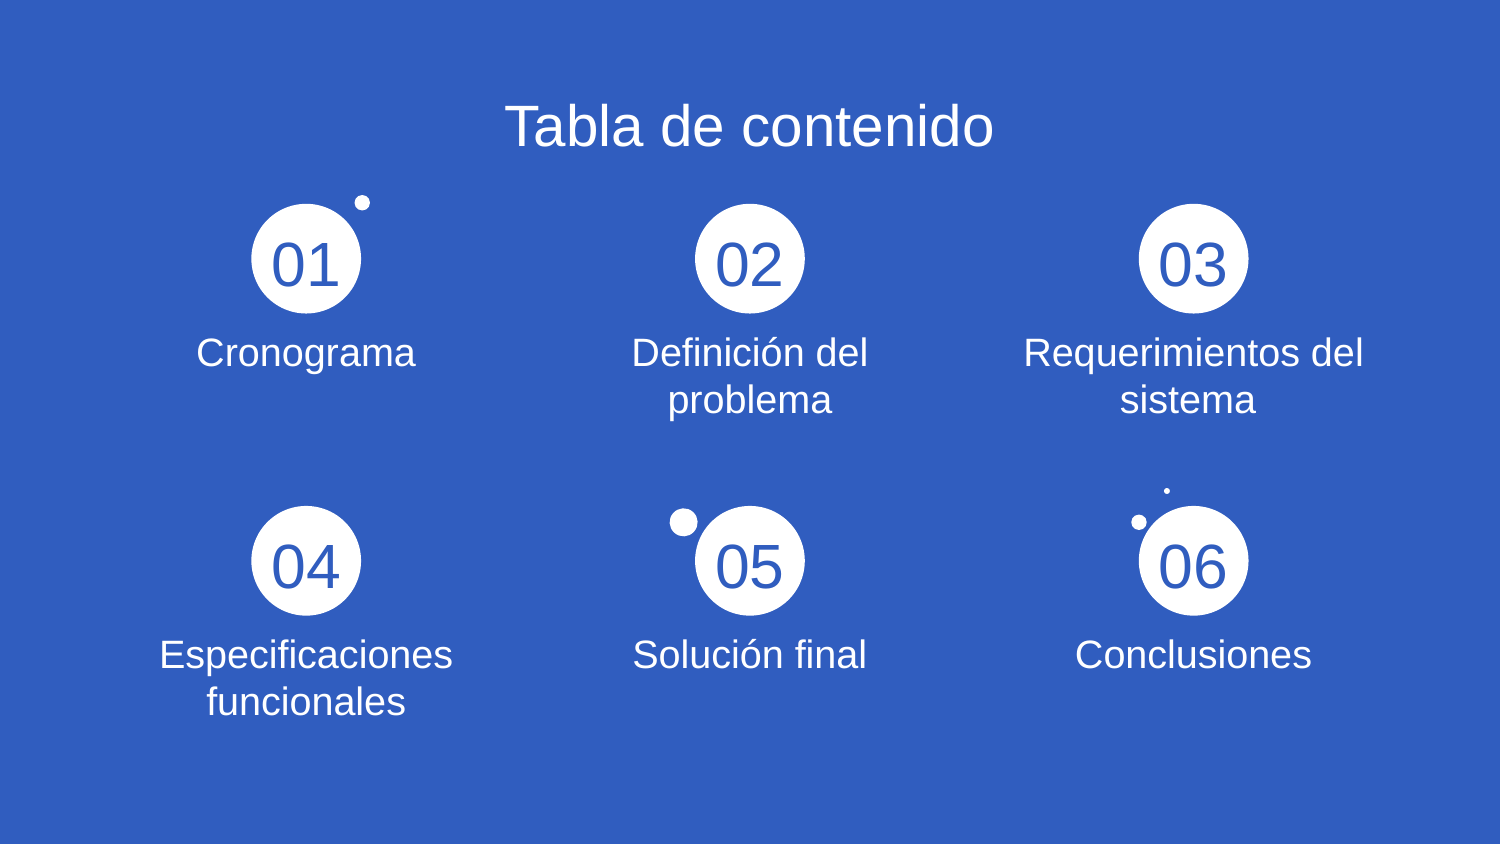

# Tabla de contenido

01

02
03
Cronograma
Definición del problema
Requerimientos del sistema

04

05
06

Especificaciones funcionales

Solución final

Conclusiones